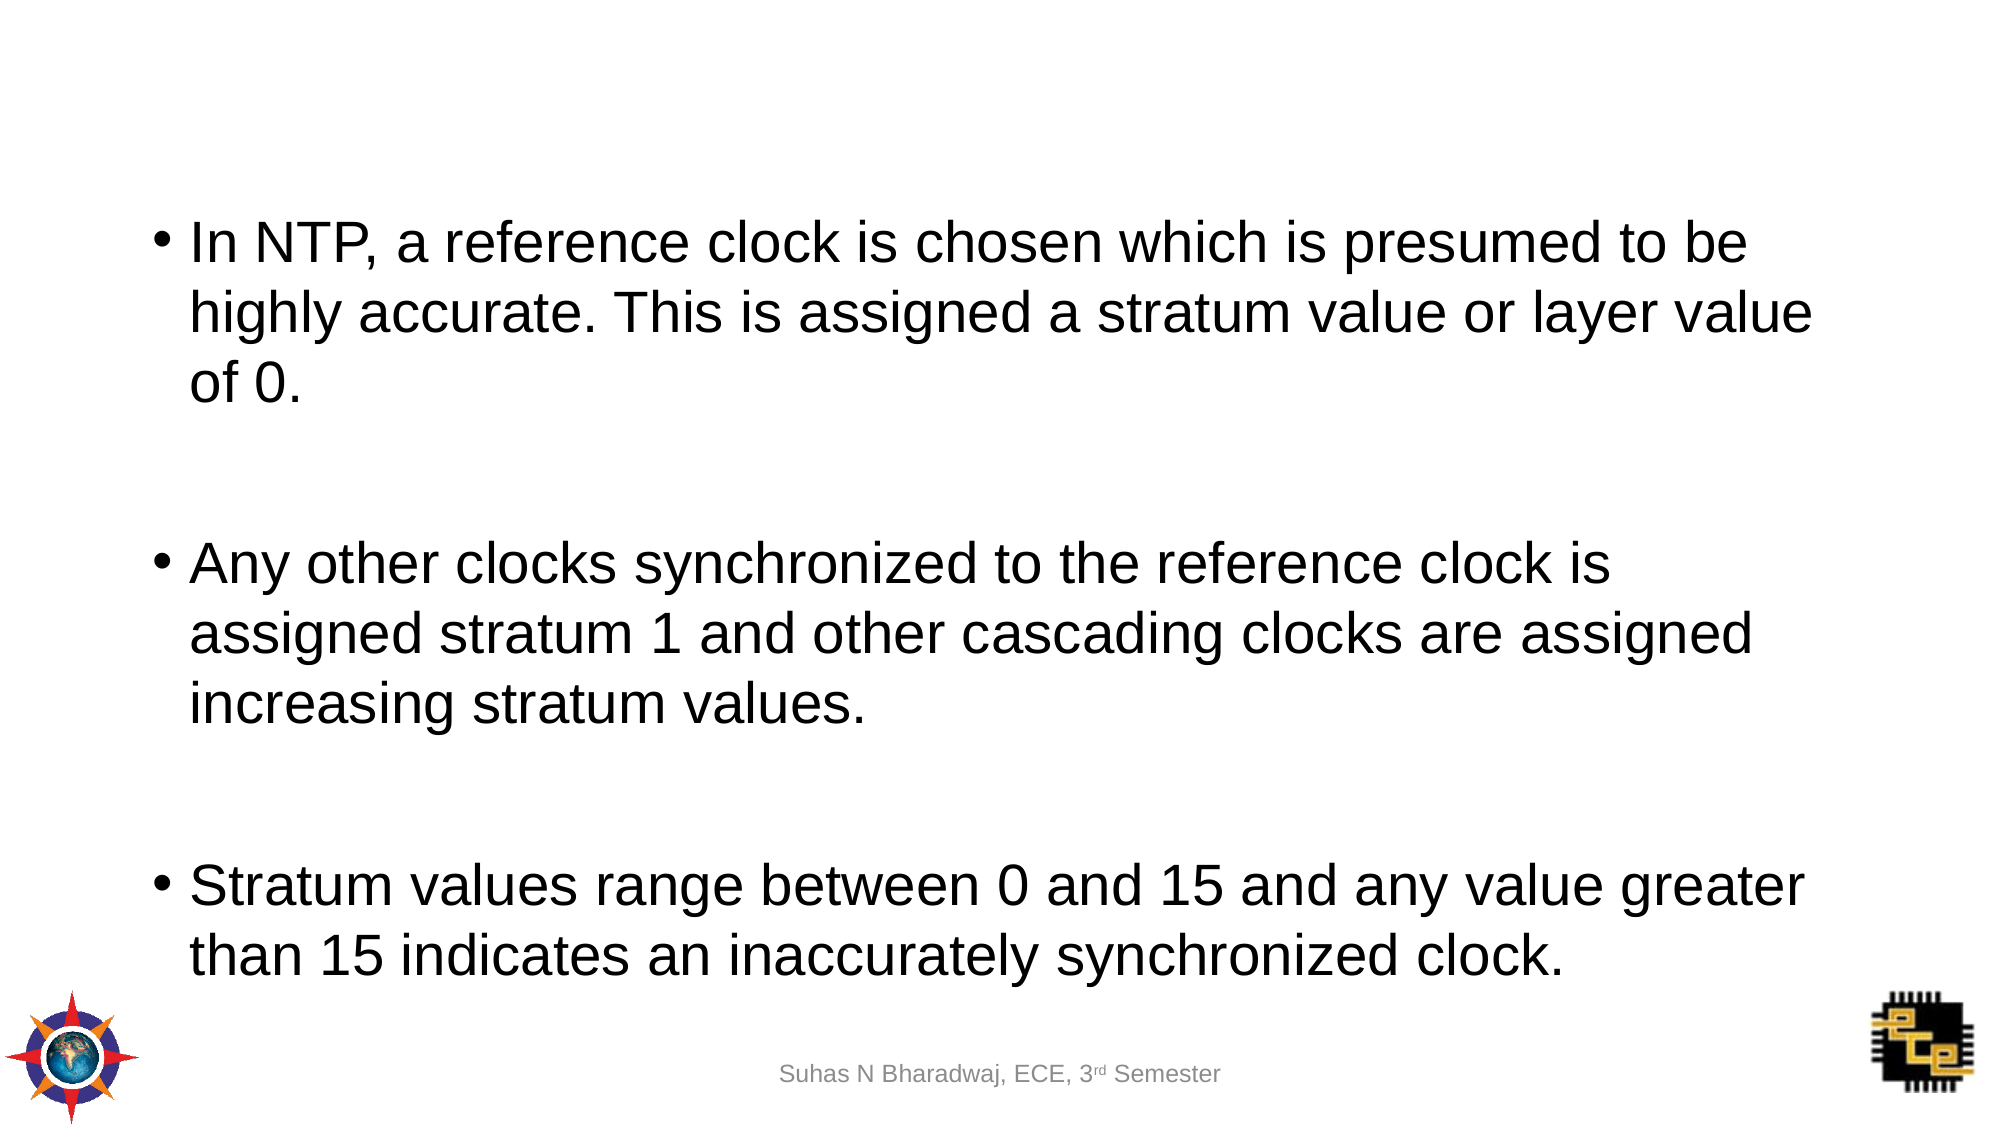

In NTP, a reference clock is chosen which is presumed to be highly accurate. This is assigned a stratum value or layer value of 0.

Any other clocks synchronized to the reference clock is assigned stratum 1 and other cascading clocks are assigned increasing stratum values.

Stratum values range between 0 and 15 and any value greater than 15 indicates an inaccurately synchronized clock.

Suhas N Bharadwaj, ECE, 3rd Semester
6